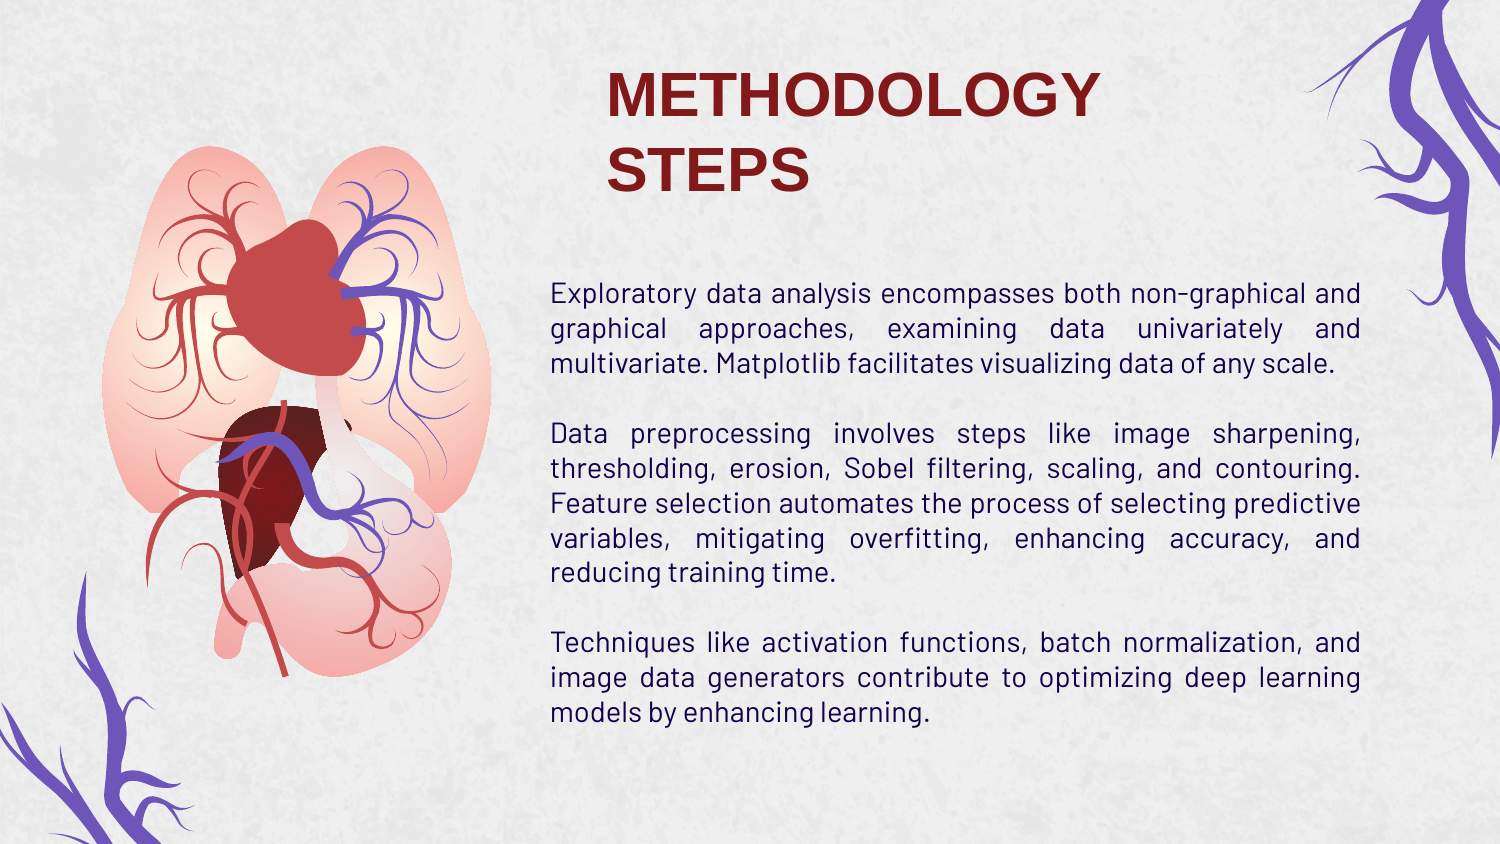

# METHODOLOGY STEPS

Exploratory data analysis encompasses both non-graphical and graphical approaches, examining data univariately and multivariate. Matplotlib facilitates visualizing data of any scale.

Data preprocessing involves steps like image sharpening, thresholding, erosion, Sobel filtering, scaling, and contouring. Feature selection automates the process of selecting predictive variables, mitigating overfitting, enhancing accuracy, and reducing training time.

Techniques like activation functions, batch normalization, and image data generators contribute to optimizing deep learning models by enhancing learning.